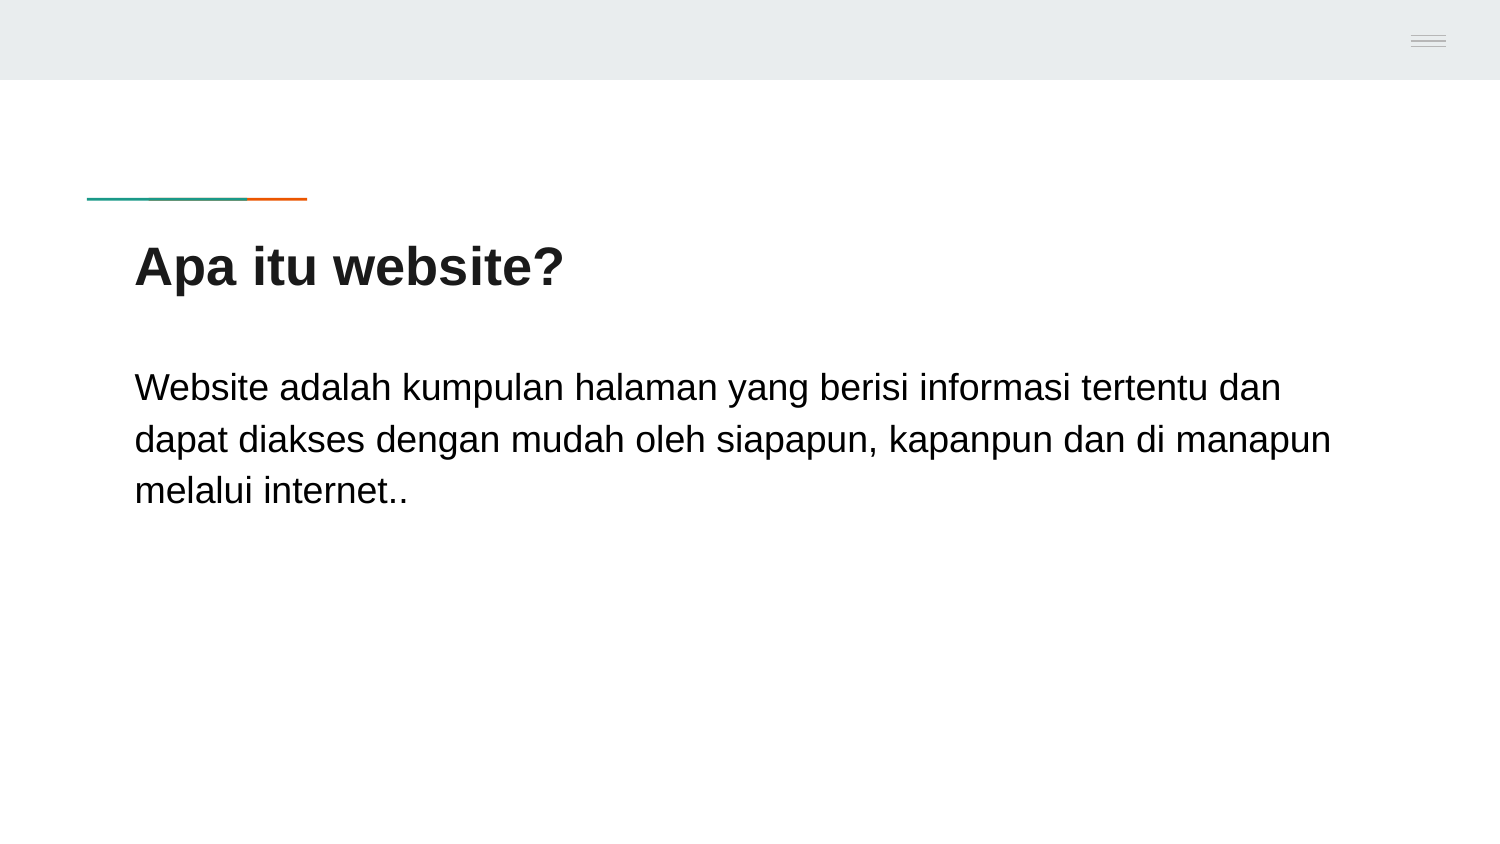

# Apa itu website?
Website adalah kumpulan halaman yang berisi informasi tertentu dan dapat diakses dengan mudah oleh siapapun, kapanpun dan di manapun melalui internet..